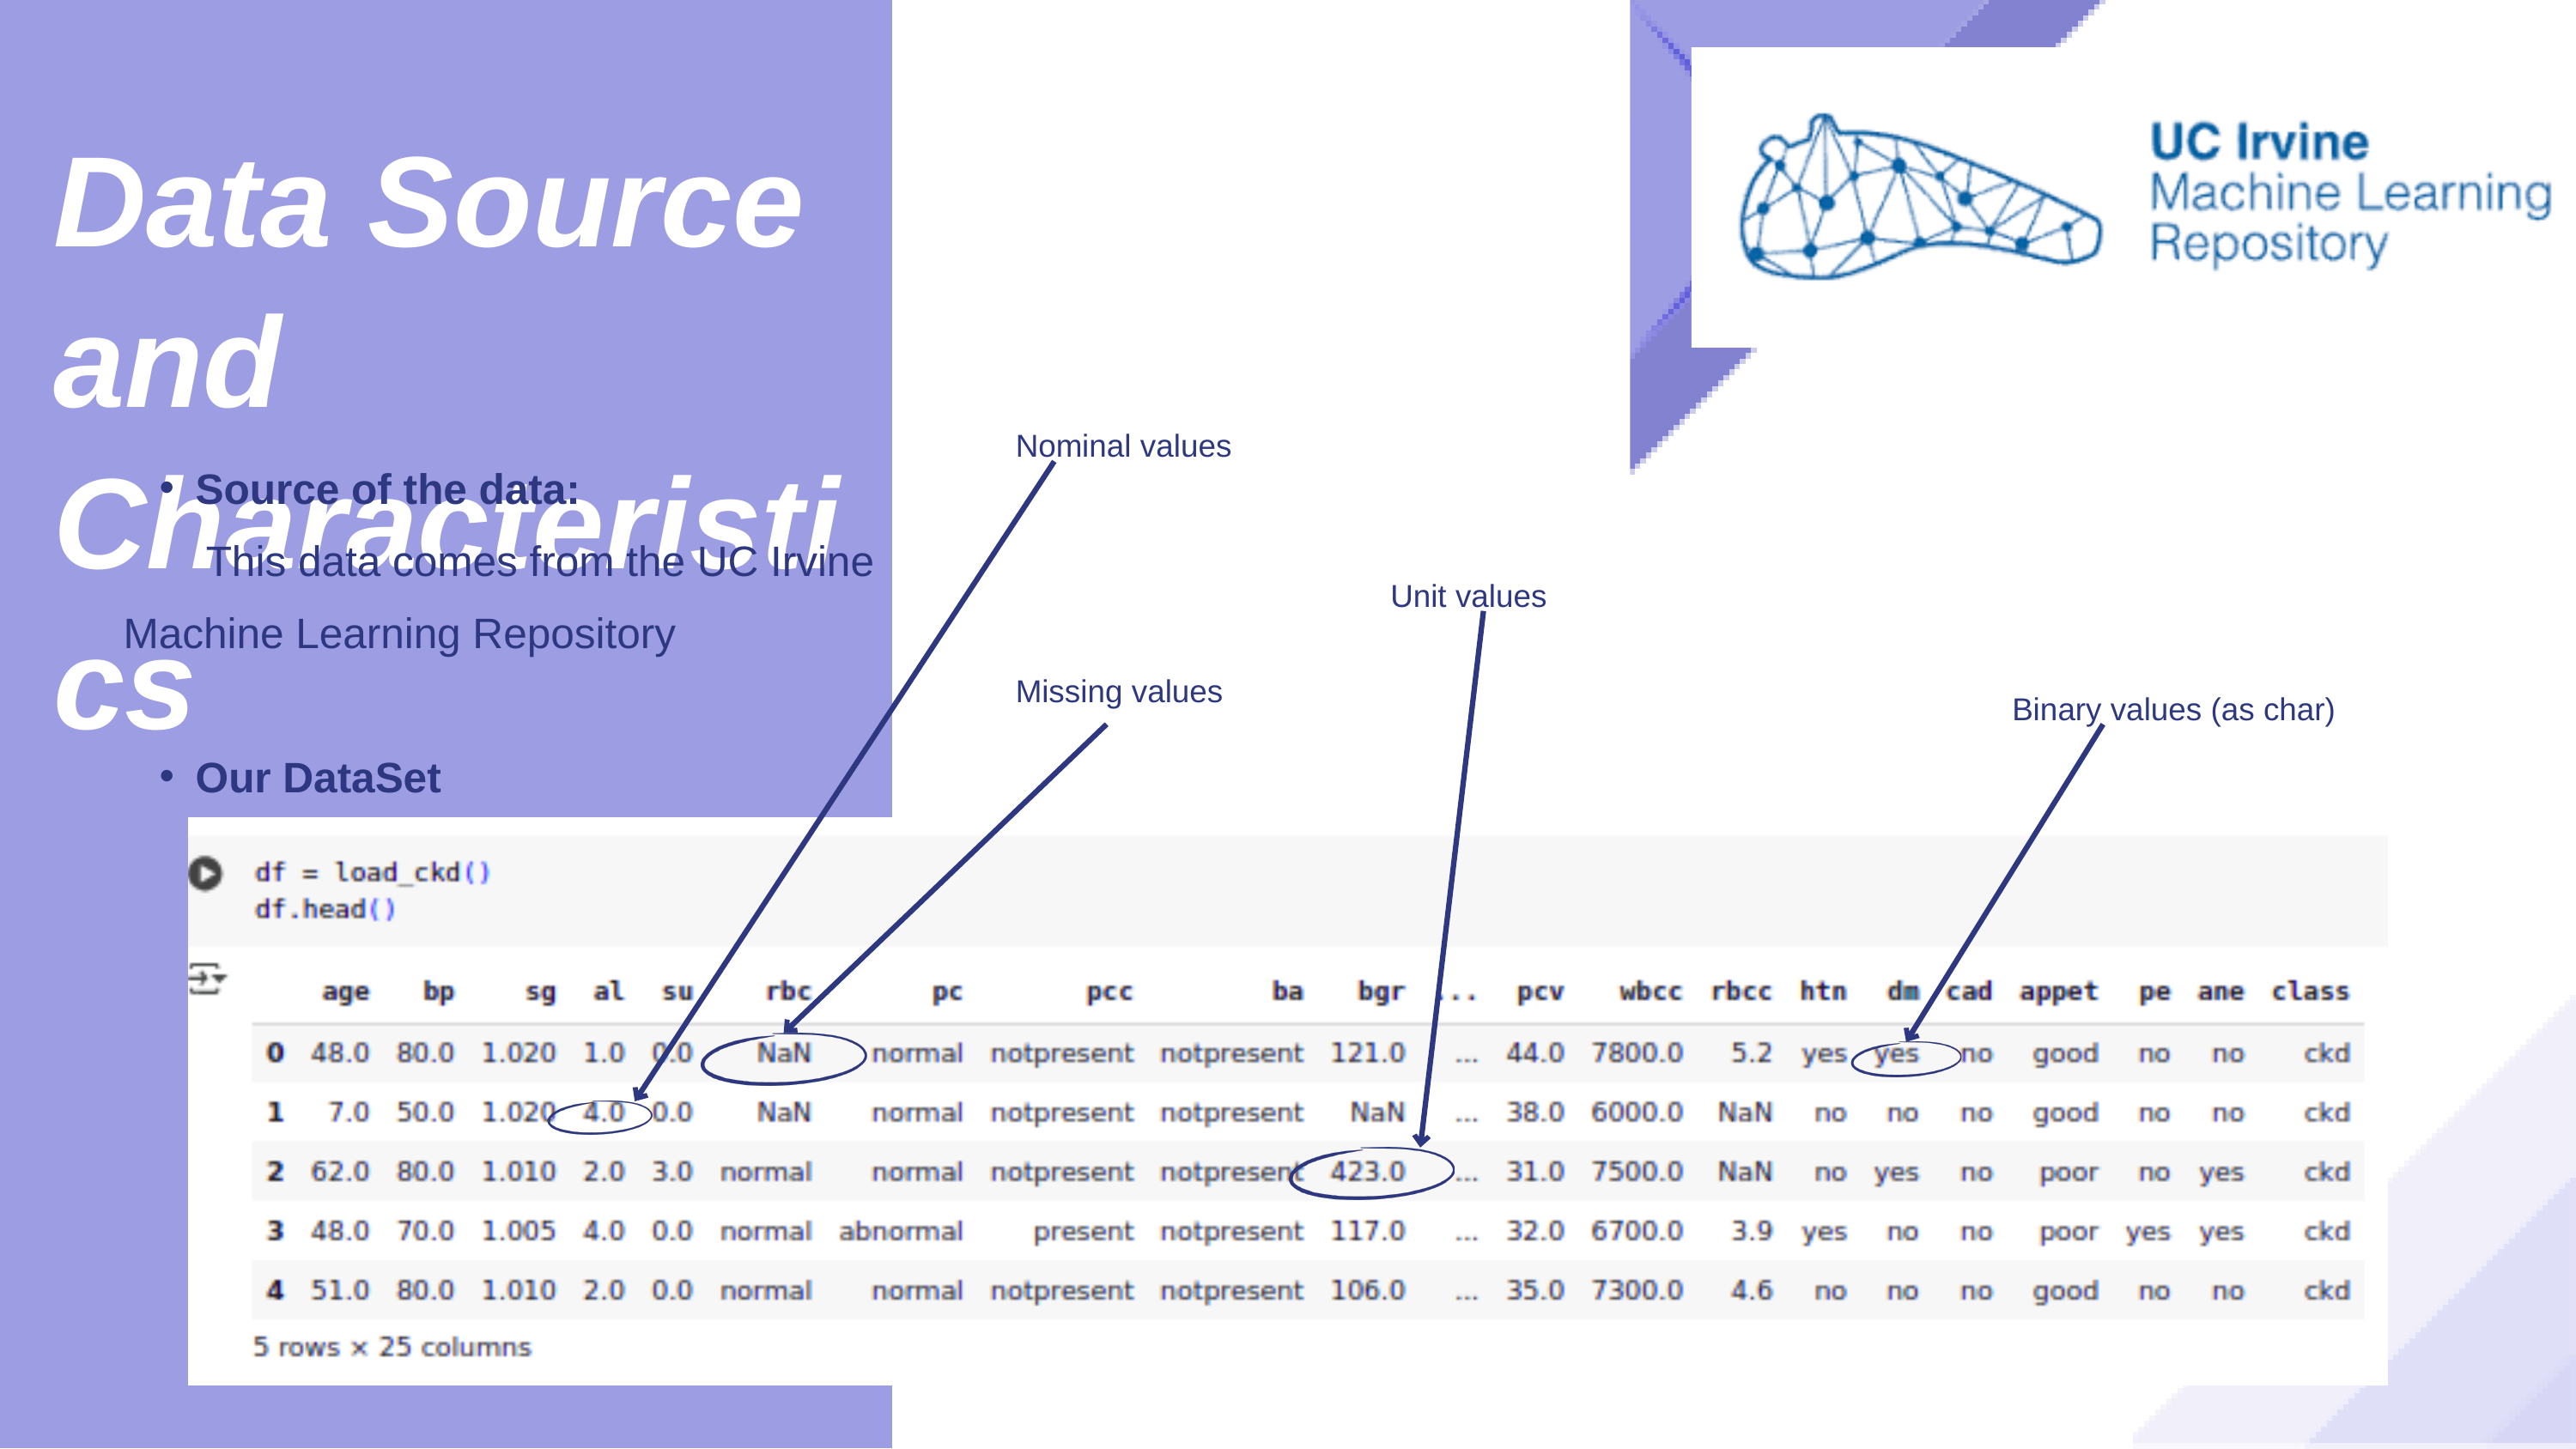

Data Source and Characteristics
Nominal values
Source of the data:
       This data comes from the UC Irvine Machine Learning Repository

Our DataSet

Unit values

Missing values
Binary values (as char)